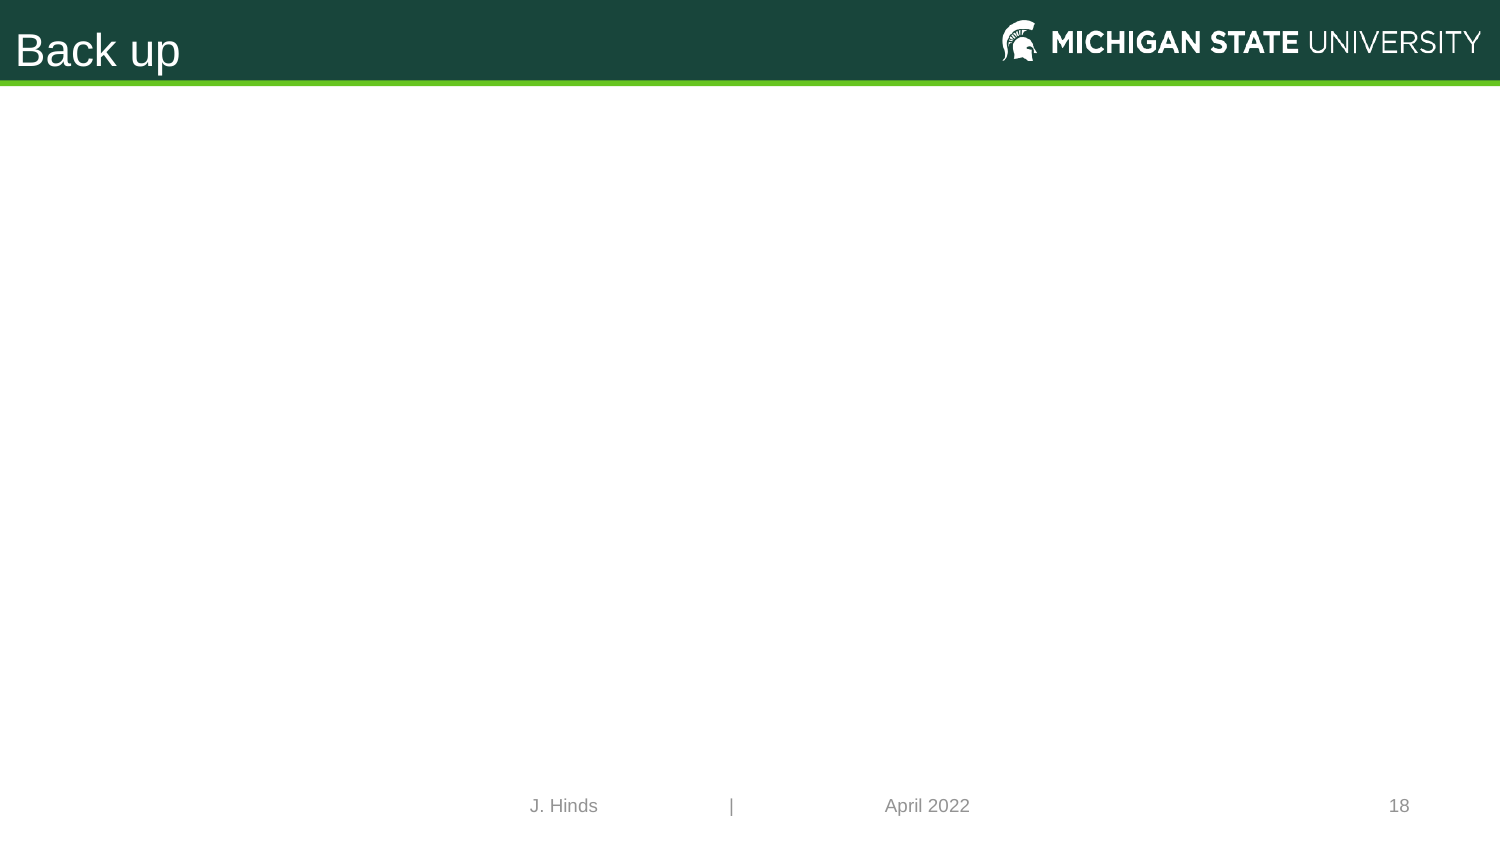

Back up
J. Hinds                         |                             April 2022
18